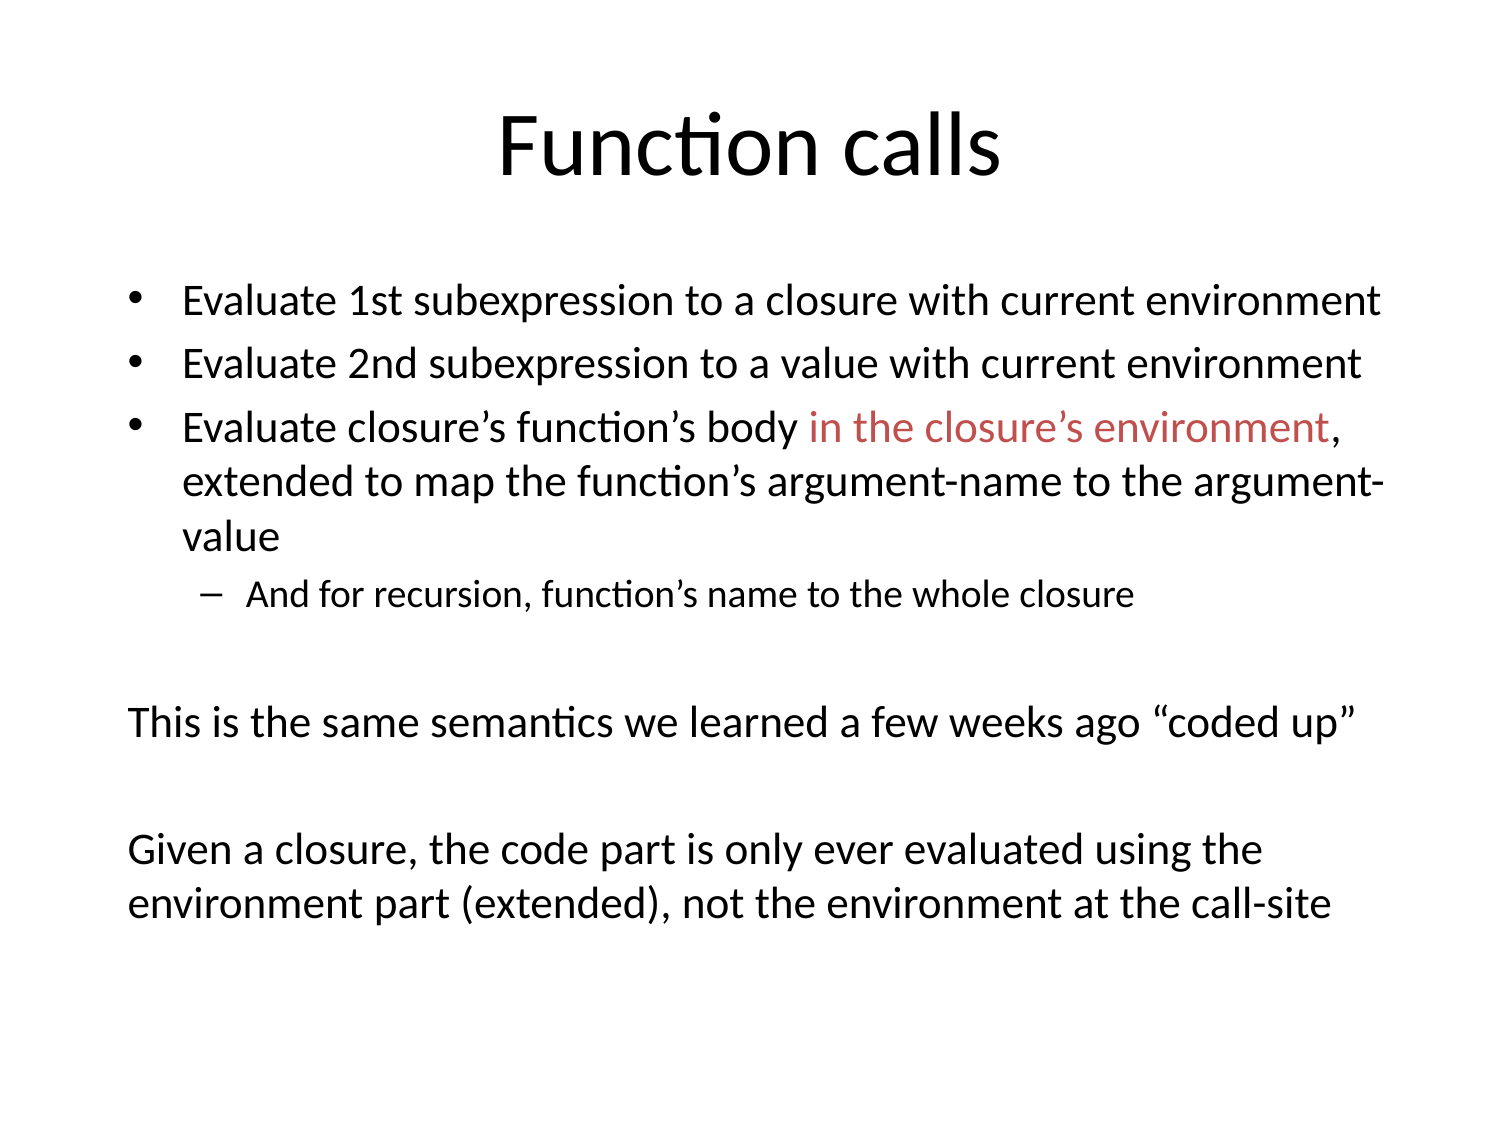

# Function calls
Evaluate 1st subexpression to a closure with current environment
Evaluate 2nd subexpression to a value with current environment
Evaluate closure’s function’s body in the closure’s environment, extended to map the function’s argument-name to the argument-value
And for recursion, function’s name to the whole closure

This is the same semantics we learned a few weeks ago “coded up”

Given a closure, the code part is only ever evaluated using the environment part (extended), not the environment at the call-site